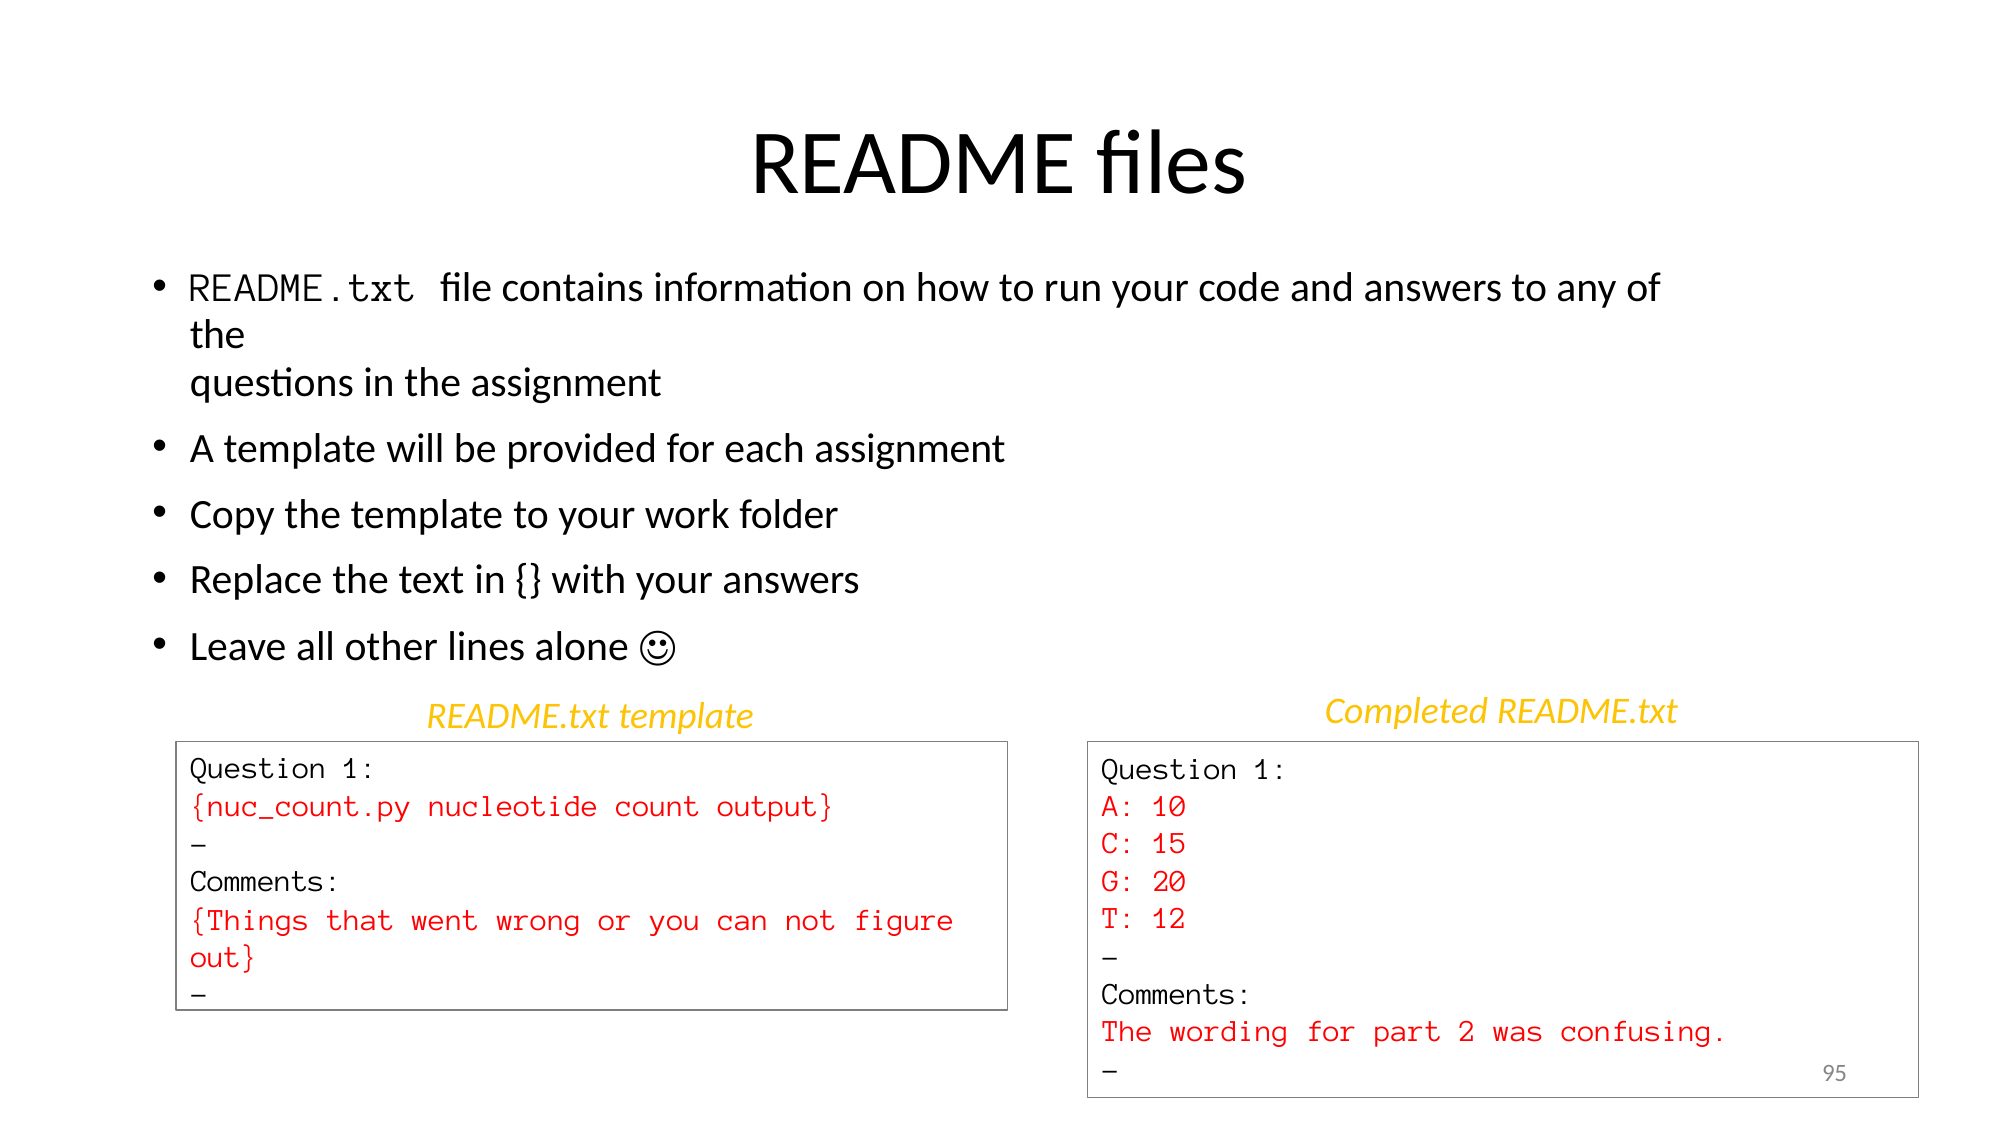

# README files
README.txt file contains information on how to run your code and answers to any of the
questions in the assignment
A template will be provided for each assignment
Copy the template to your work folder
Replace the text in {} with your answers
Leave all other lines alone ☺
Completed README.txt
README.txt template
Question 1:
{nuc_count.py nucleotide count output}
-
Comments:
{Things that went wrong or you can not figure out}
-

Question 1:
A: 10
C: 15
G: 20
T: 12
-
Comments:
The wording for part 2 was confusing.
-
95